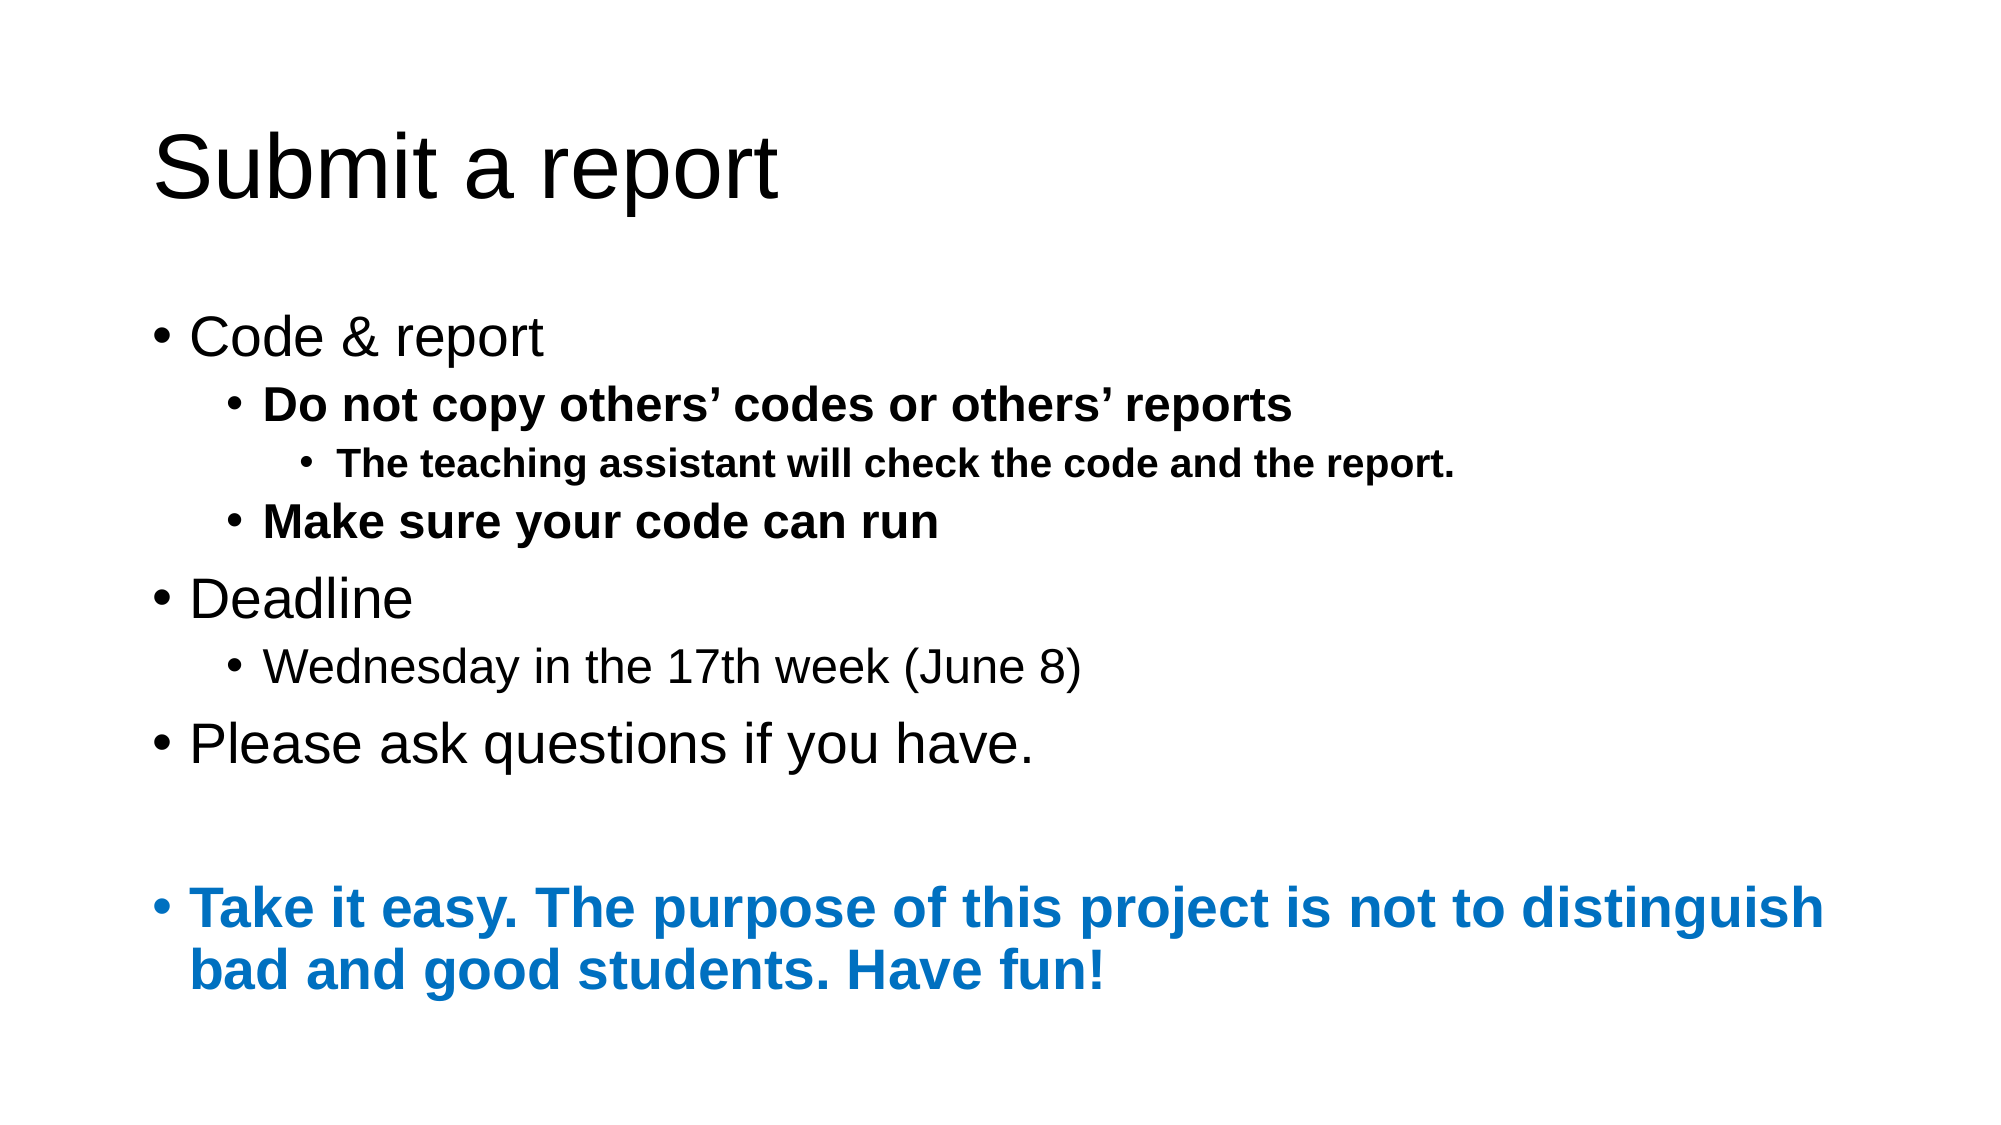

# Submit a report
Code & report
Do not copy others’ codes or others’ reports
The teaching assistant will check the code and the report.
Make sure your code can run
Deadline
Wednesday in the 17th week (June 8)
Please ask questions if you have.

Take it easy. The purpose of this project is not to distinguish bad and good students. Have fun!